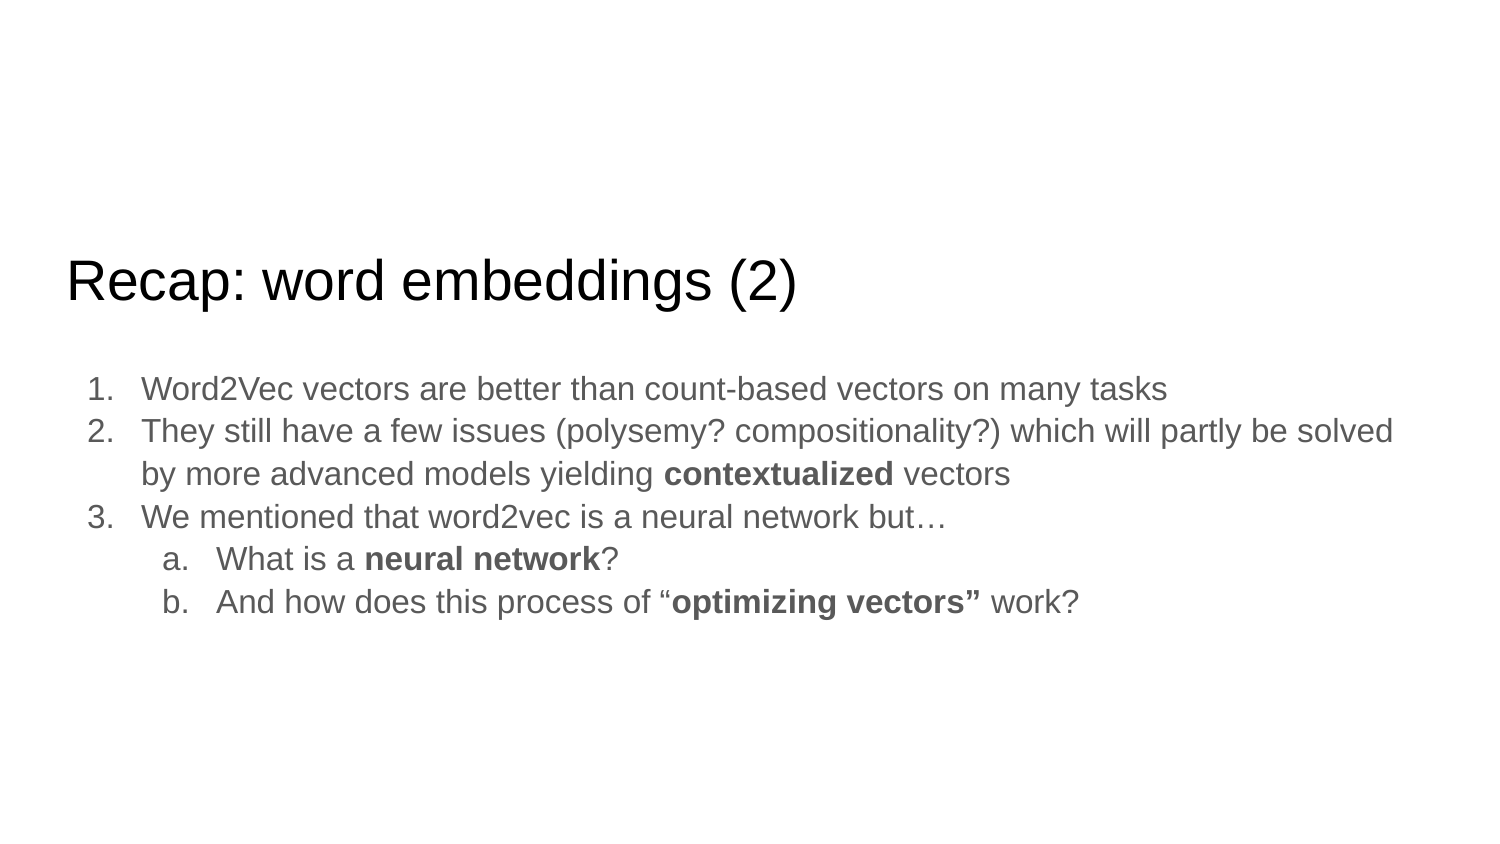

# Recap: word embeddings (2)
Word2Vec vectors are better than count-based vectors on many tasks
They still have a few issues (polysemy? compositionality?) which will partly be solved by more advanced models yielding contextualized vectors
We mentioned that word2vec is a neural network but…
What is a neural network?
And how does this process of “optimizing vectors” work?